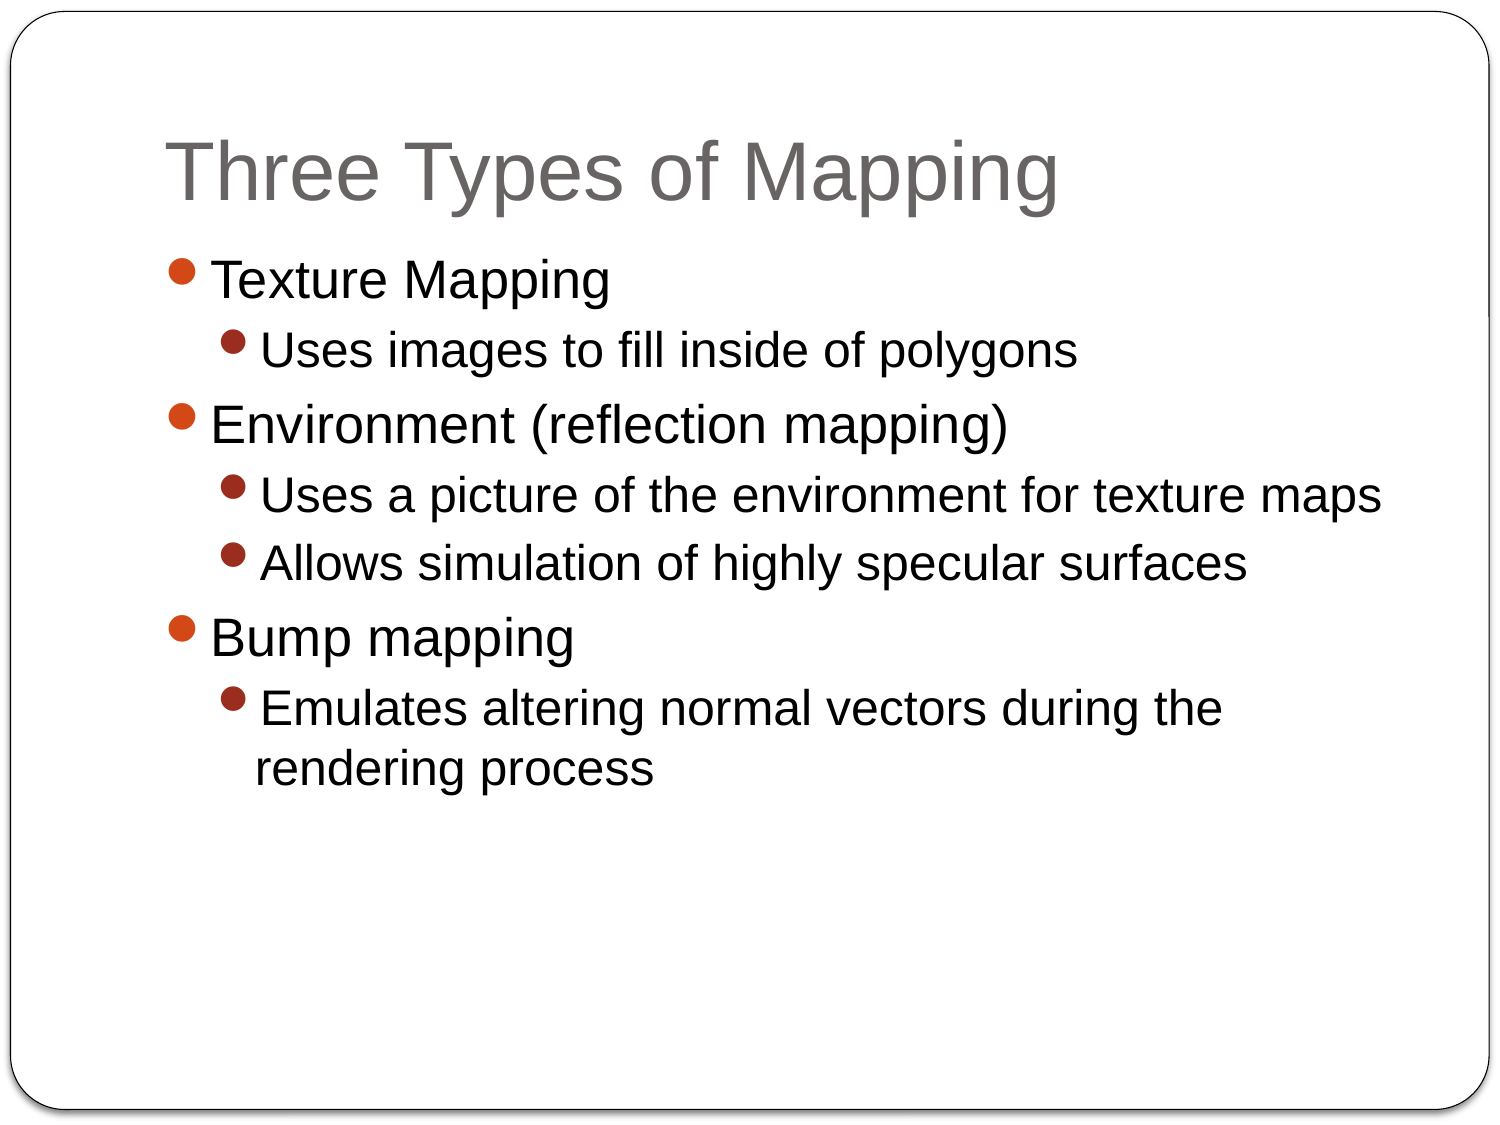

# Three Types of Mapping
Texture Mapping
Uses images to fill inside of polygons
Environment (reflection mapping)
Uses a picture of the environment for texture maps
Allows simulation of highly specular surfaces
Bump mapping
Emulates altering normal vectors during the rendering process